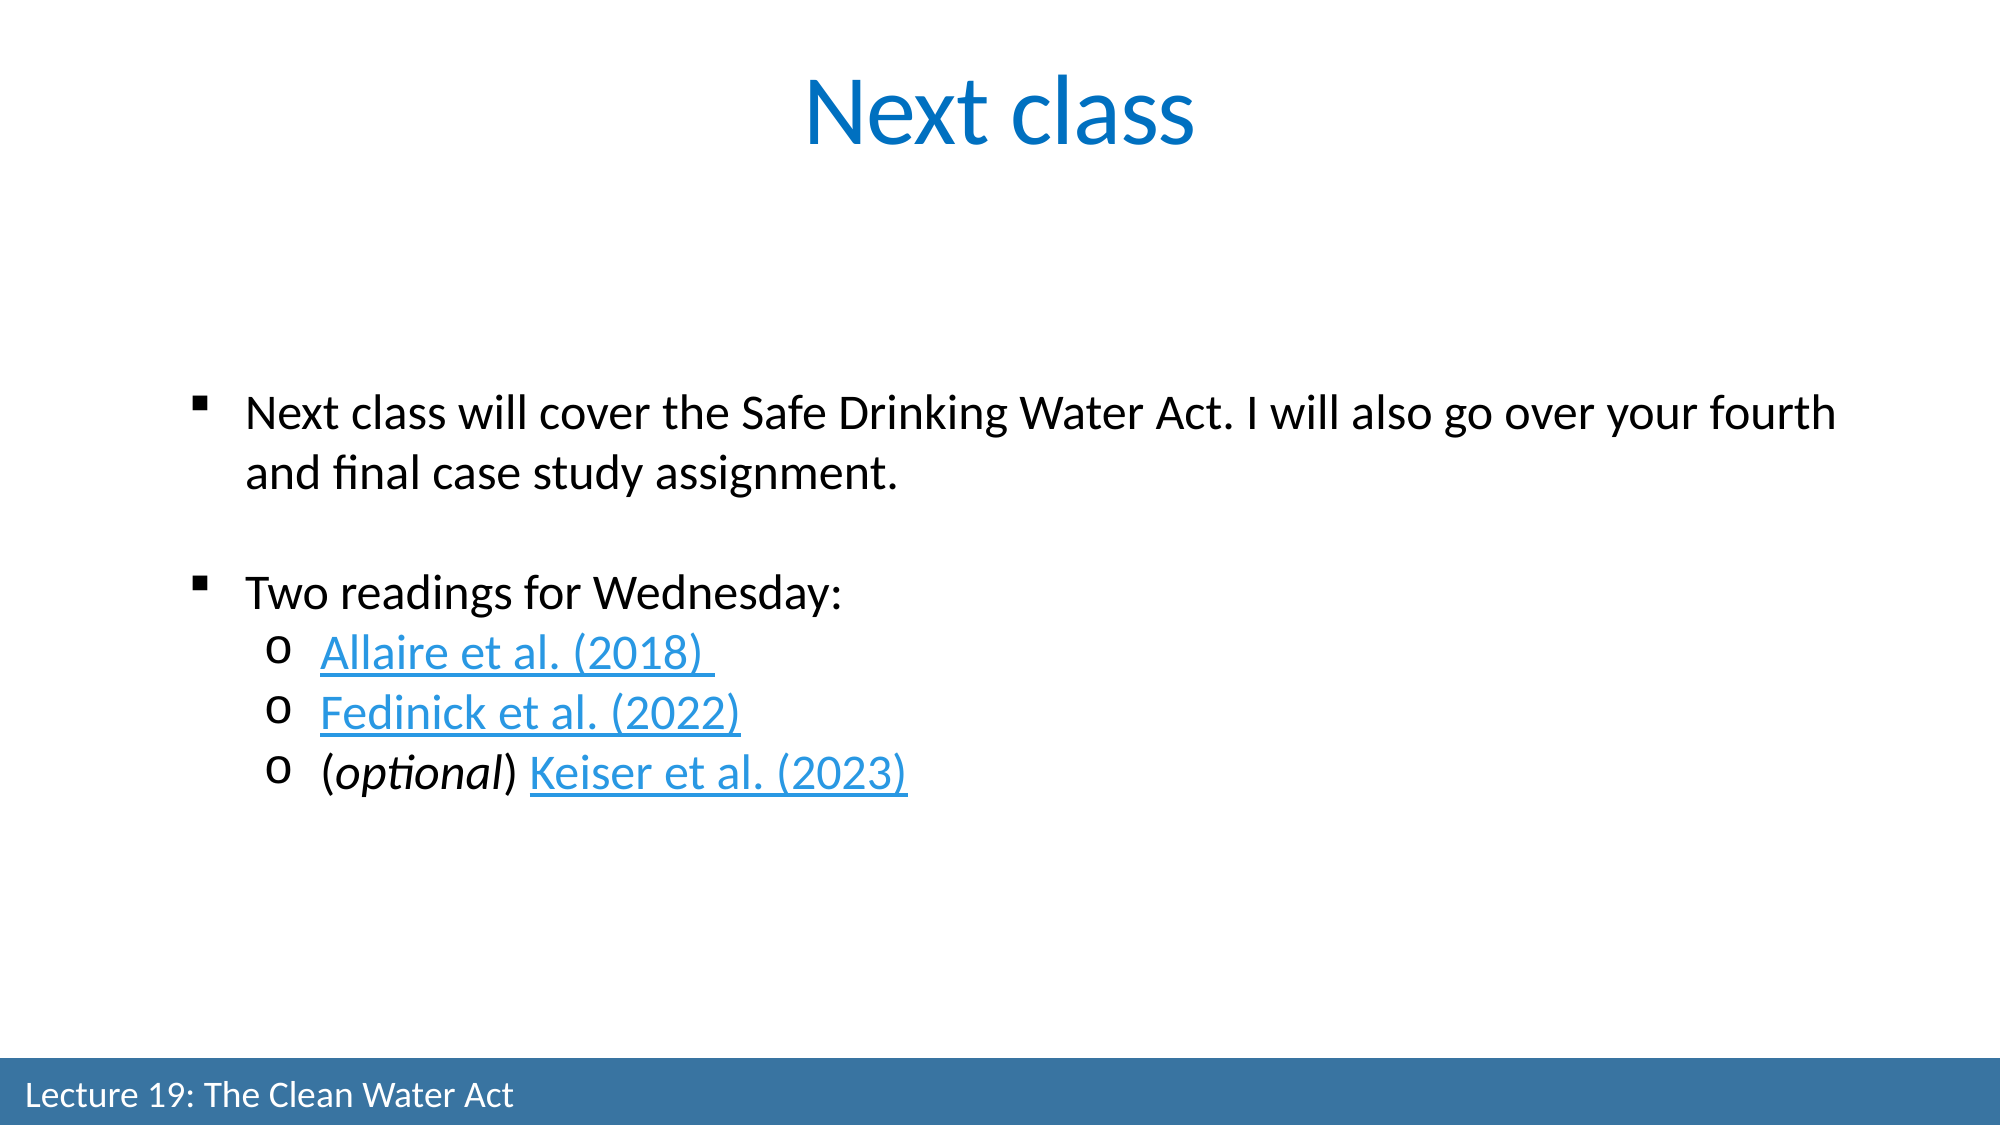

Next class

Next class will cover the Safe Drinking Water Act. I will also go over your fourth and final case study assignment.

Two readings for Wednesday:
Allaire et al. (2018)
Fedinick et al. (2022)
(optional) Keiser et al. (2023)